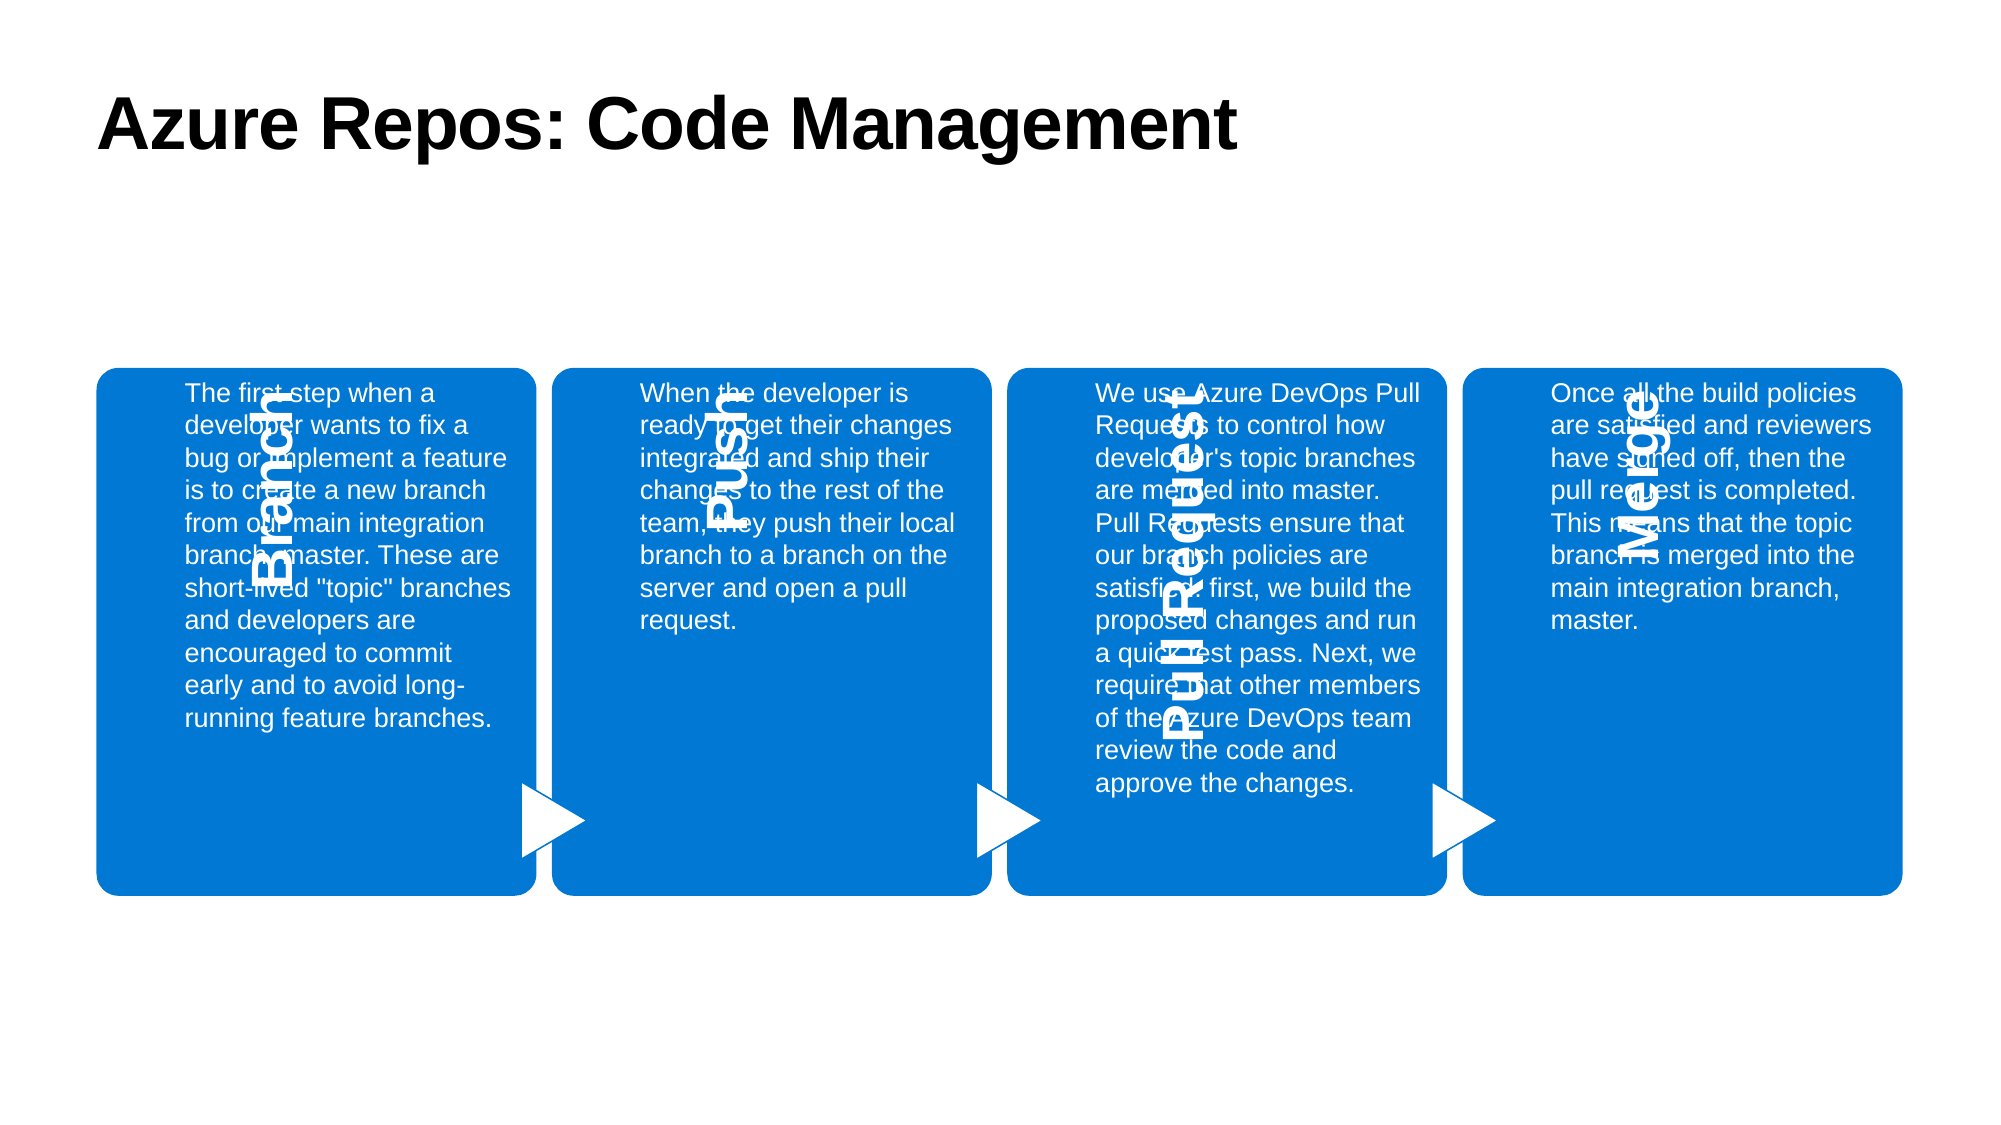

# Azure Repos: Code Management
Branch
The first step when a developer wants to fix a bug or implement a feature is to create a new branch from our main integration branch, master. These are short-lived "topic" branches and developers are encouraged to commit early and to avoid long-running feature branches.
Push
When the developer is ready to get their changes integrated and ship their changes to the rest of the team, they push their local branch to a branch on the server and open a pull request.
Pull Request
We use Azure DevOps Pull Requests to control how developer's topic branches are merged into master. Pull Requests ensure that our branch policies are satisfied: first, we build the proposed changes and run a quick test pass. Next, we require that other members of the Azure DevOps team review the code and approve the changes.
Merge
Once all the build policies are satisfied and reviewers have signed off, then the pull request is completed. This means that the topic branch is merged into the main integration branch, master.